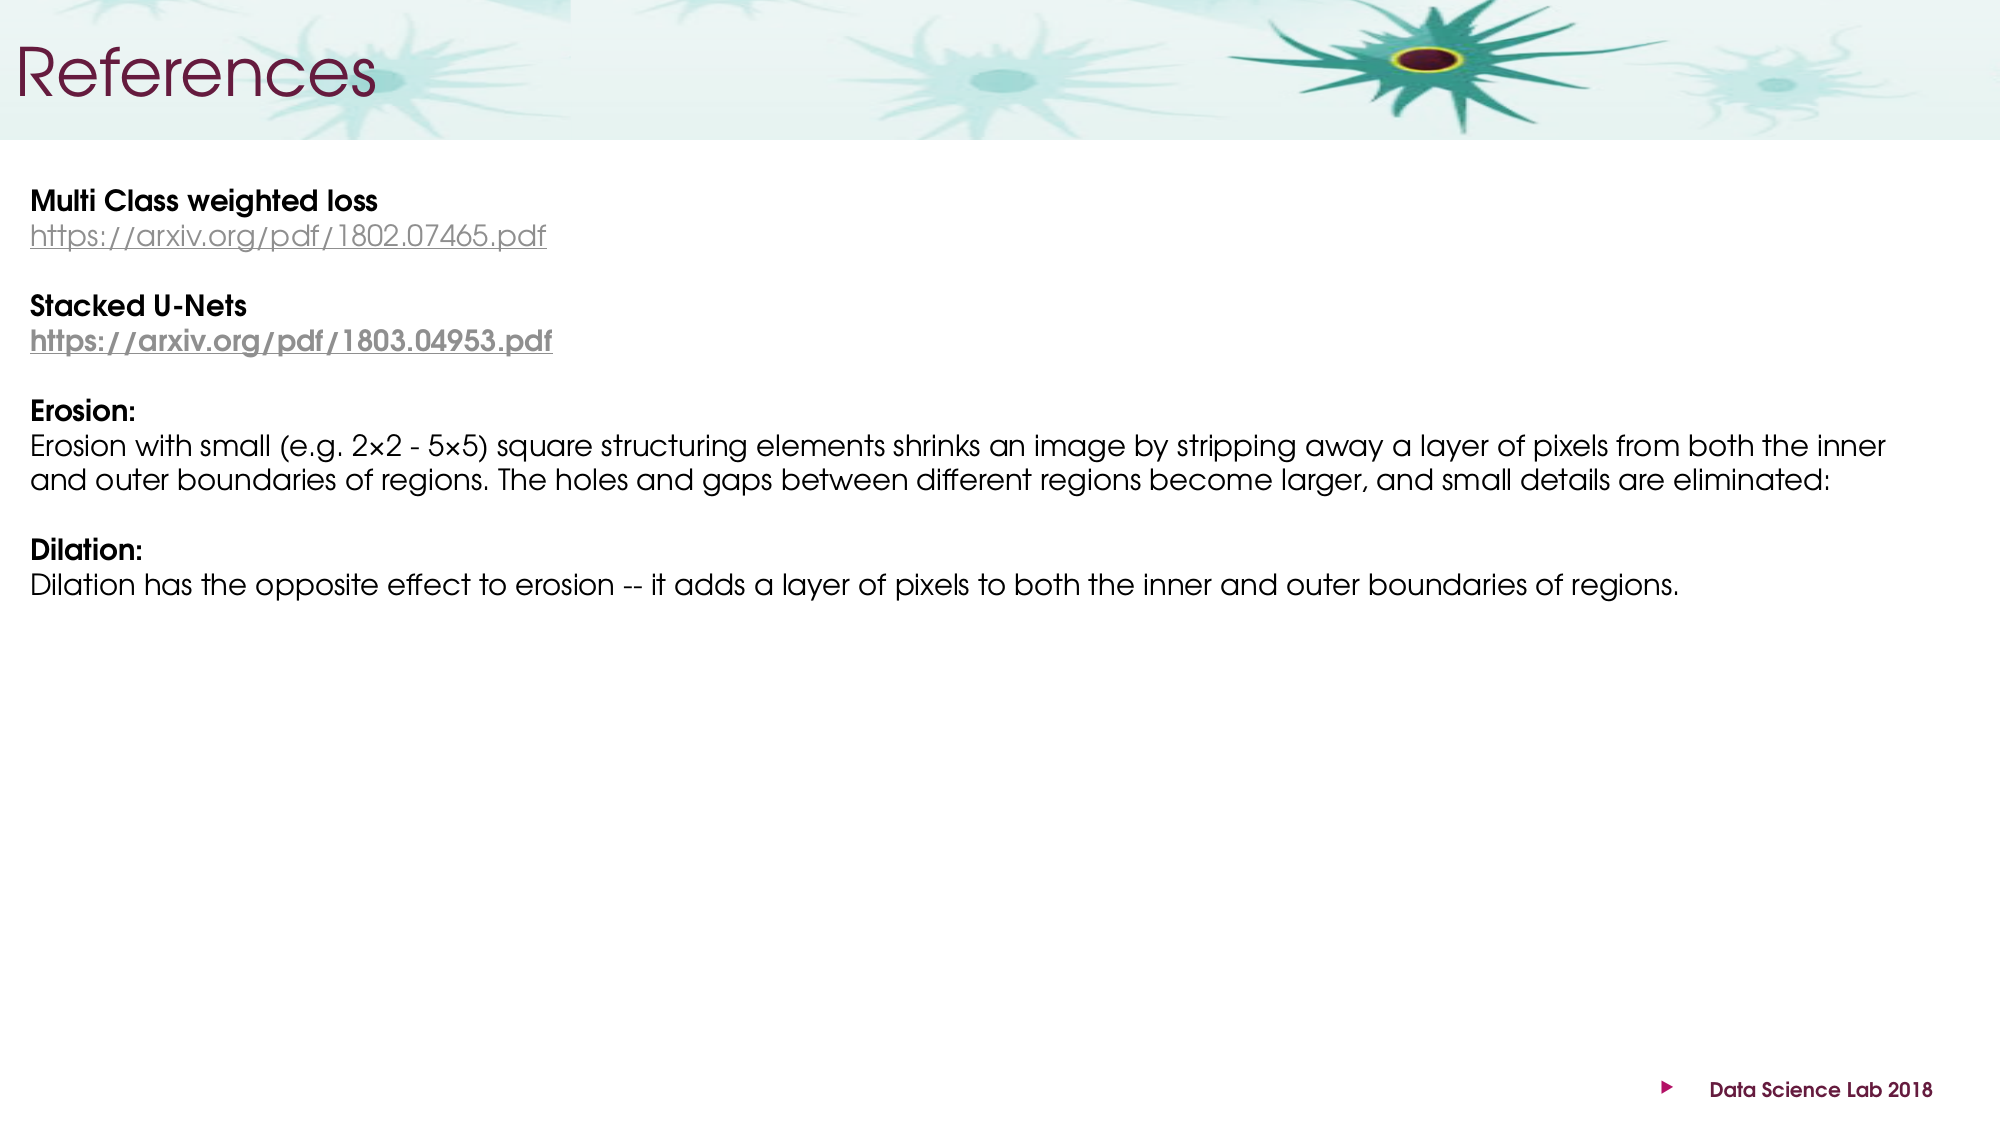

# References
Multi Class weighted loss
https://arxiv.org/pdf/1802.07465.pdf

Stacked U-Nets
https://arxiv.org/pdf/1803.04953.pdf

Erosion:
Erosion with small (e.g. 2×2 - 5×5) square structuring elements shrinks an image by stripping away a layer of pixels from both the inner and outer boundaries of regions. The holes and gaps between different regions become larger, and small details are eliminated:

Dilation:
Dilation has the opposite effect to erosion -- it adds a layer of pixels to both the inner and outer boundaries of regions.

Data Science Lab 2018